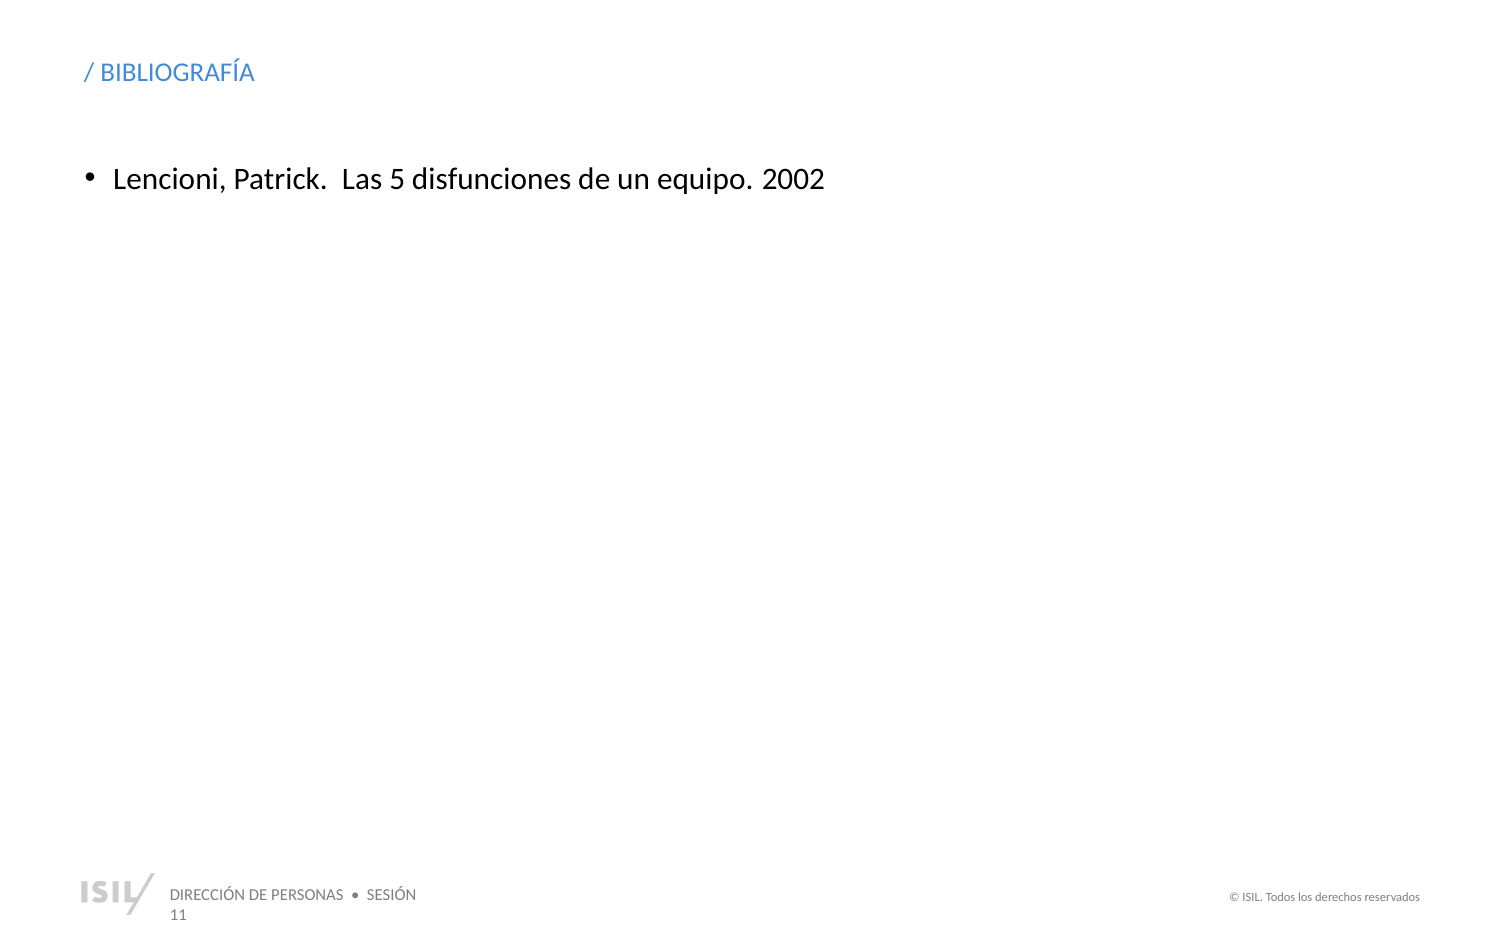

/ BIBLIOGRAFÍA
Lencioni, Patrick.  Las 5 disfunciones de un equipo. 2002